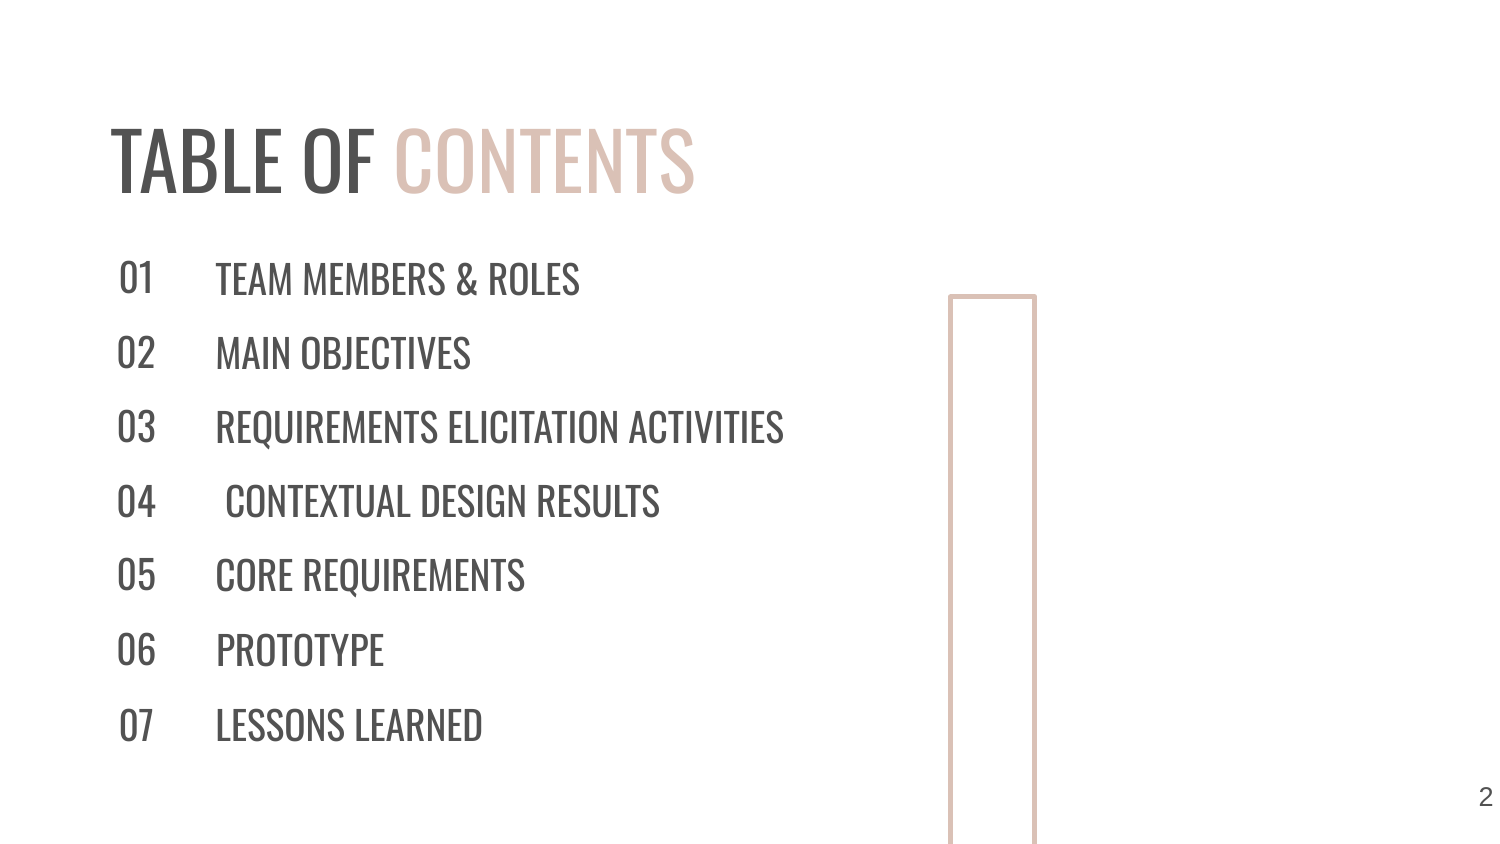

# TABLE OF CONTENTS
01
TEAM MEMBERS & ROLES
02
MAIN OBJECTIVES
03
REQUIREMENTS ELICITATION ACTIVITIES
04
CONTEXTUAL DESIGN RESULTS
05
CORE REQUIREMENTS
06
PROTOTYPE
07
LESSONS LEARNED
2